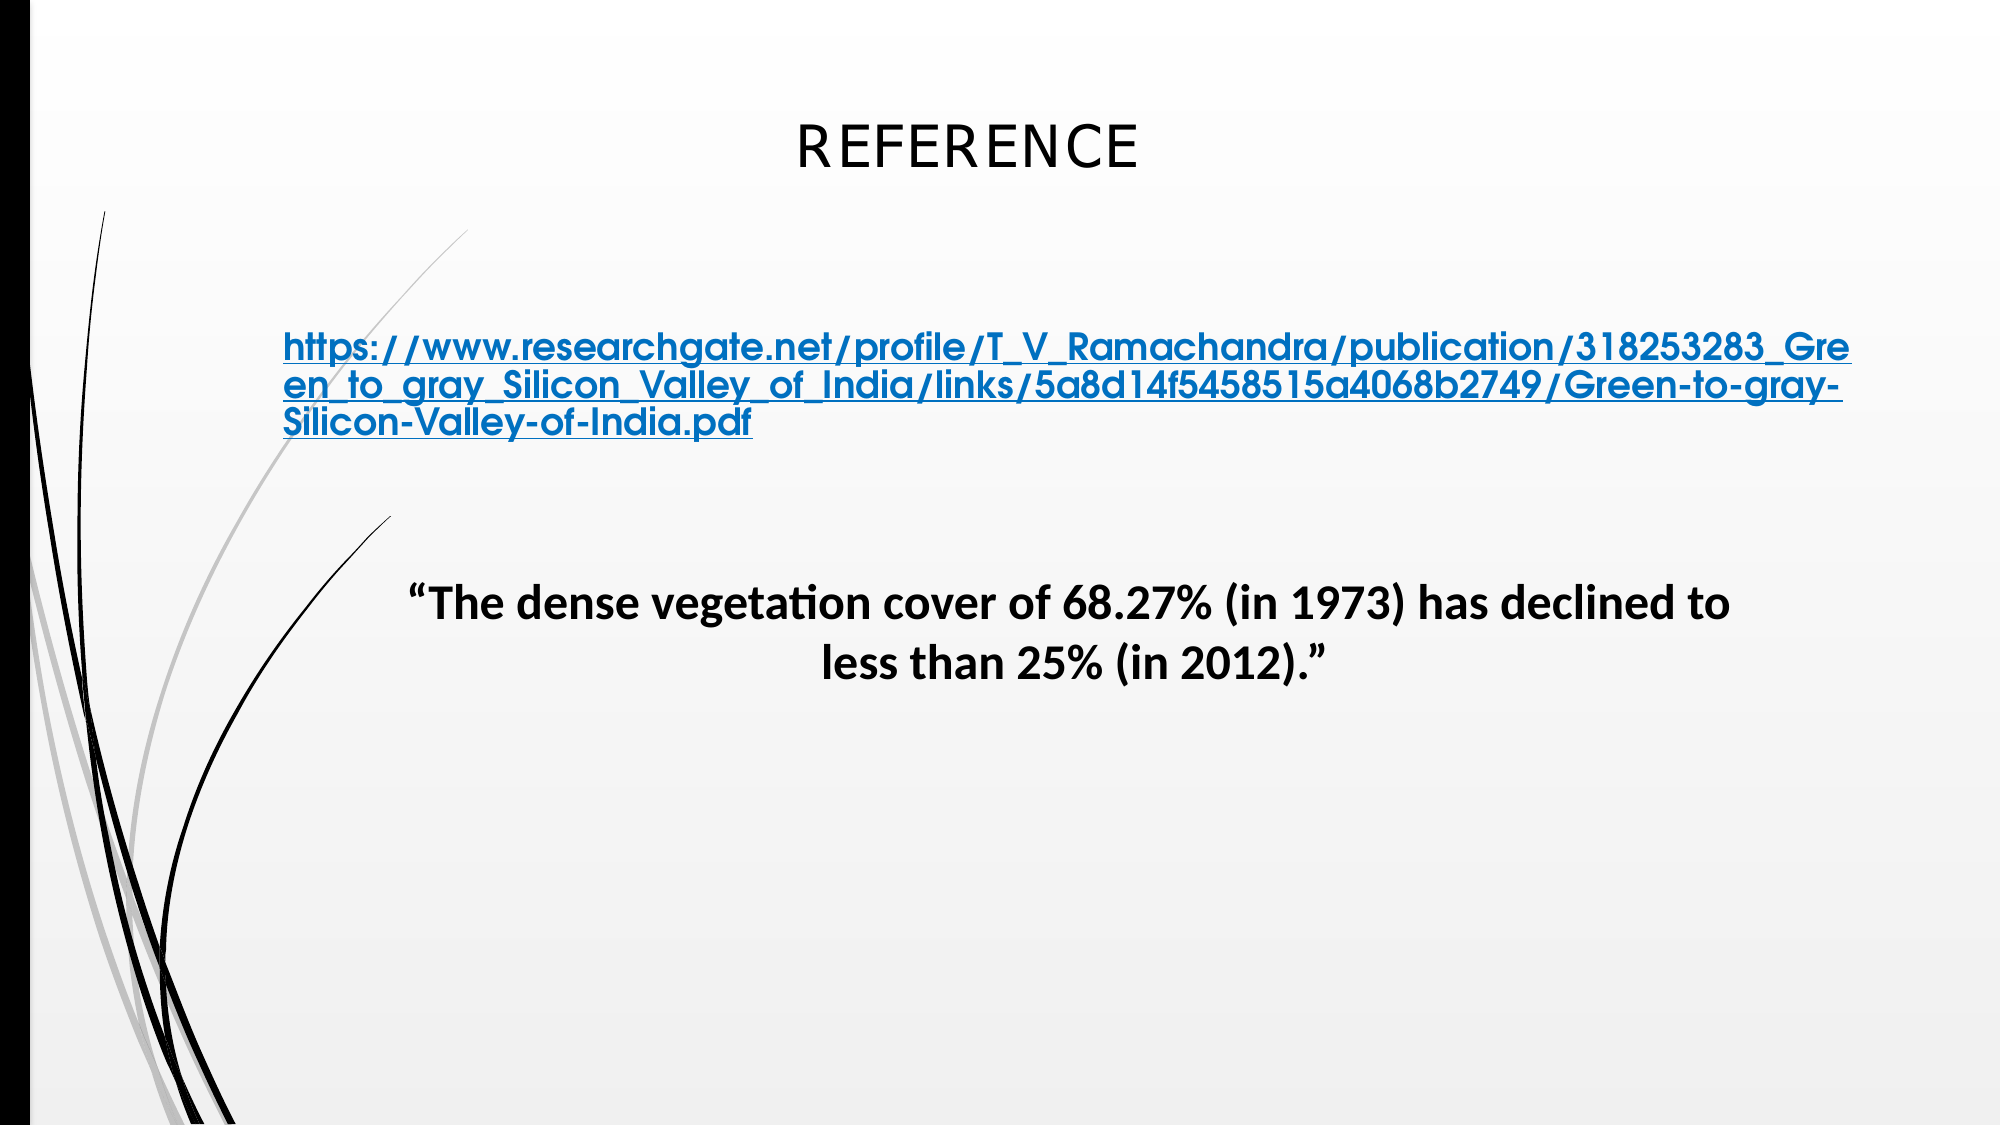

REFERENCE
https://www.researchgate.net/profile/T_V_Ramachandra/publication/318253283_Green_to_gray_Silicon_Valley_of_India/links/5a8d14f5458515a4068b2749/Green-to-gray-Silicon-Valley-of-India.pdf
“The dense vegetation cover of 68.27% (in 1973) has declined to
 less than 25% (in 2012).”